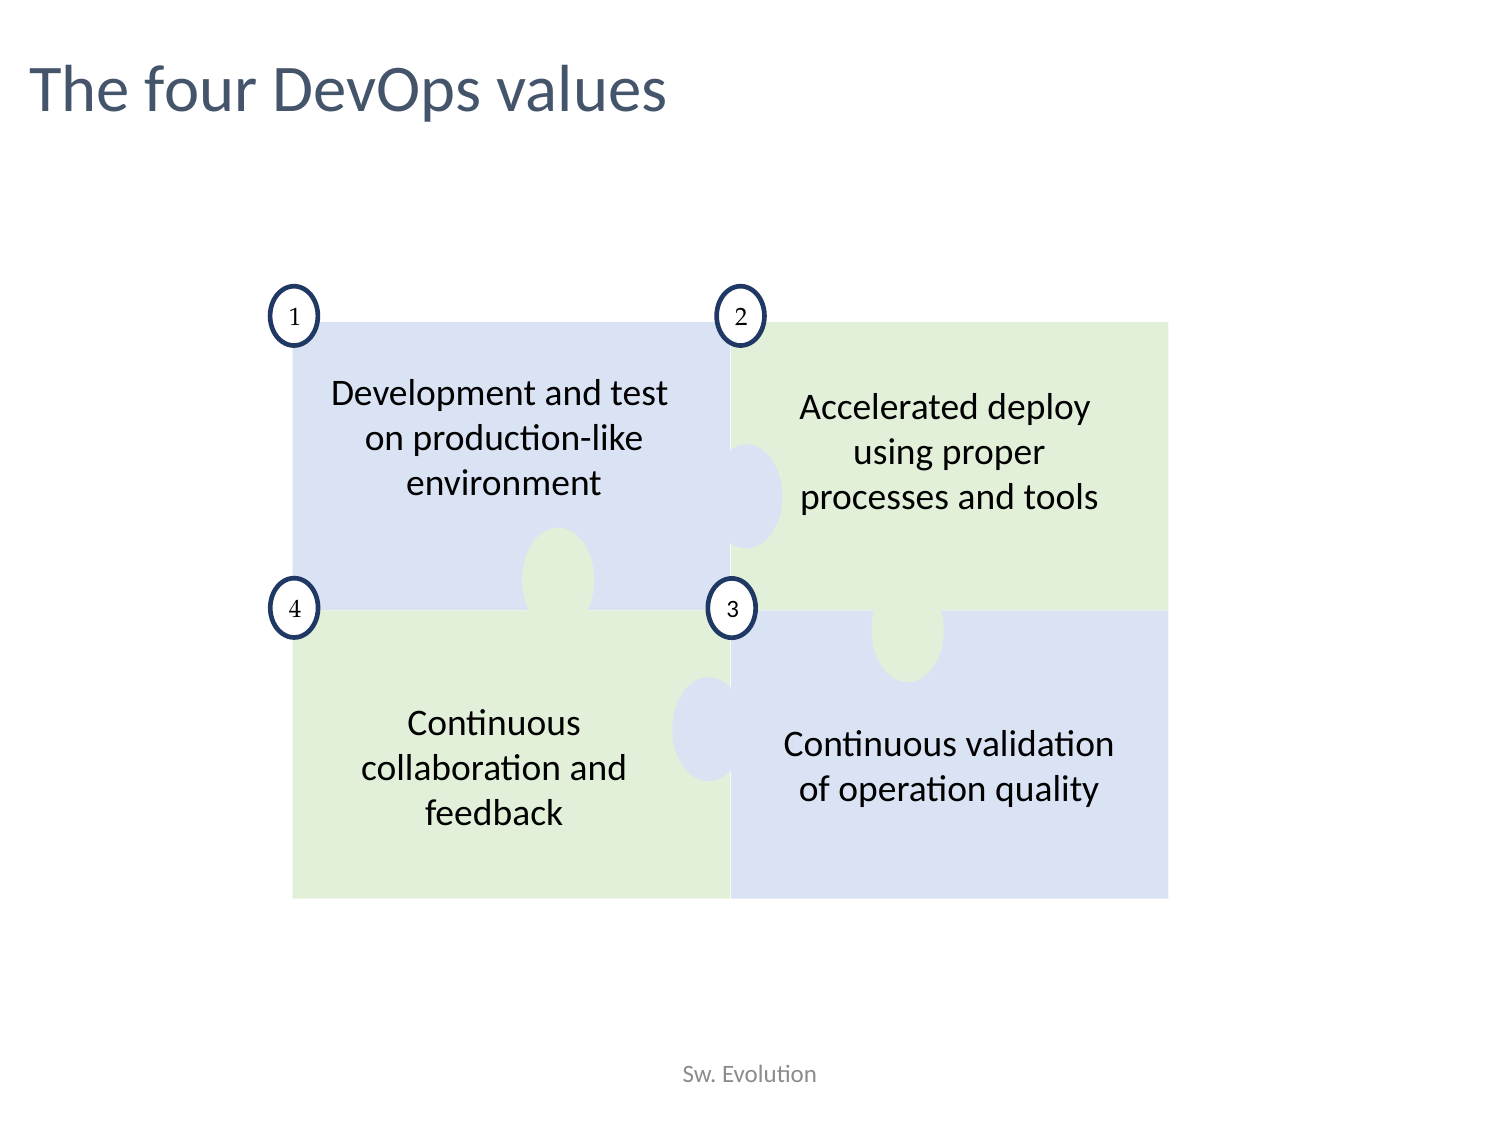

The four DevOps values
1
2

Development and test  on production-like environment
Accelerated deploy  using proper processes and tools

Continuous collaboration and feedback
Continuous validation of operation quality
4
3
Sw. Evolution